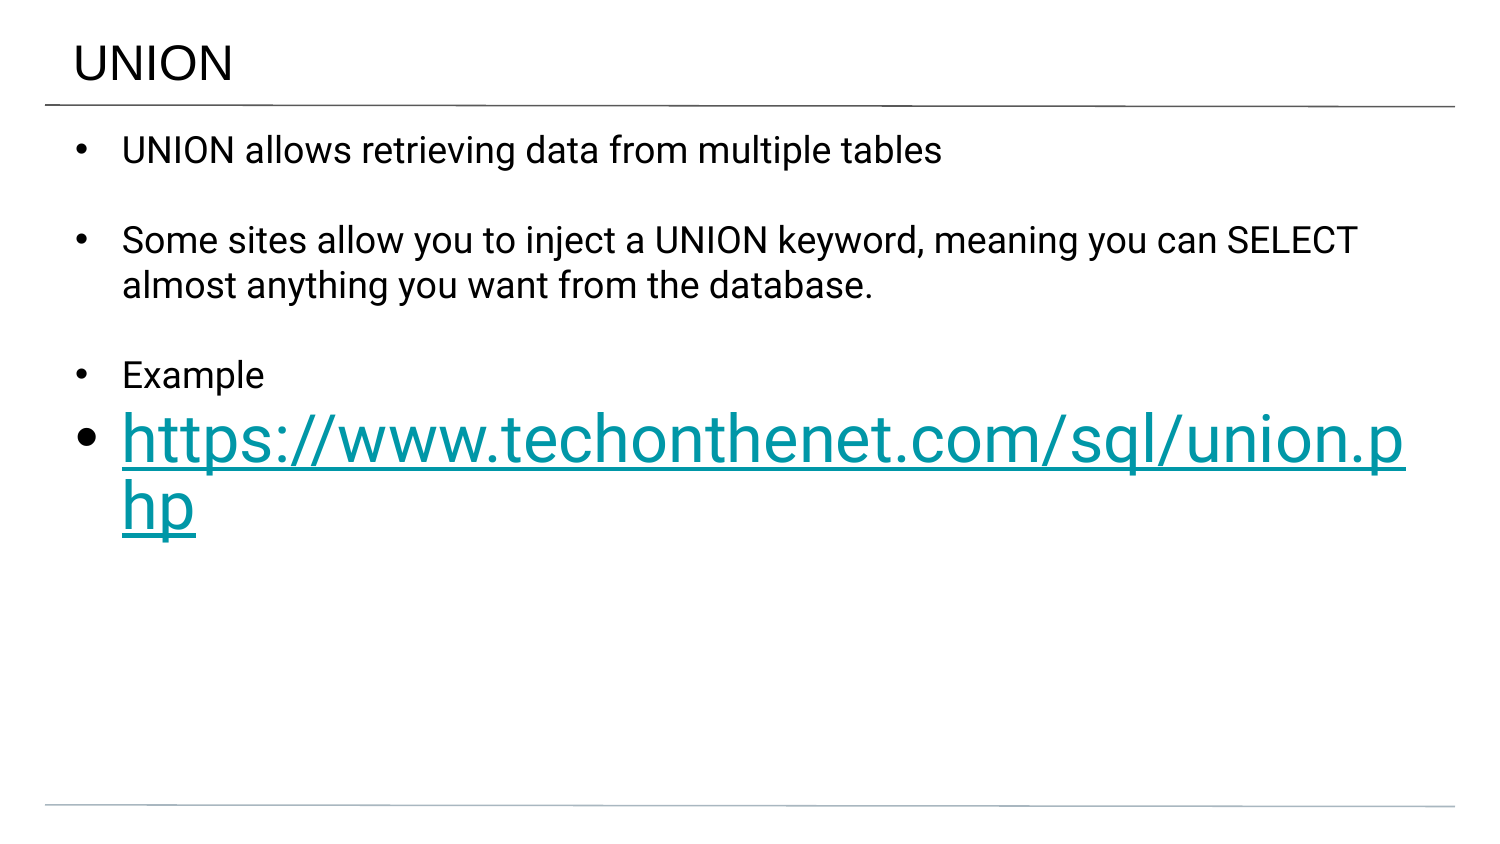

# UNION
UNION allows retrieving data from multiple tables

Some sites allow you to inject a UNION keyword, meaning you can SELECT almost anything you want from the database.

Example
https://www.techonthenet.com/sql/union.php